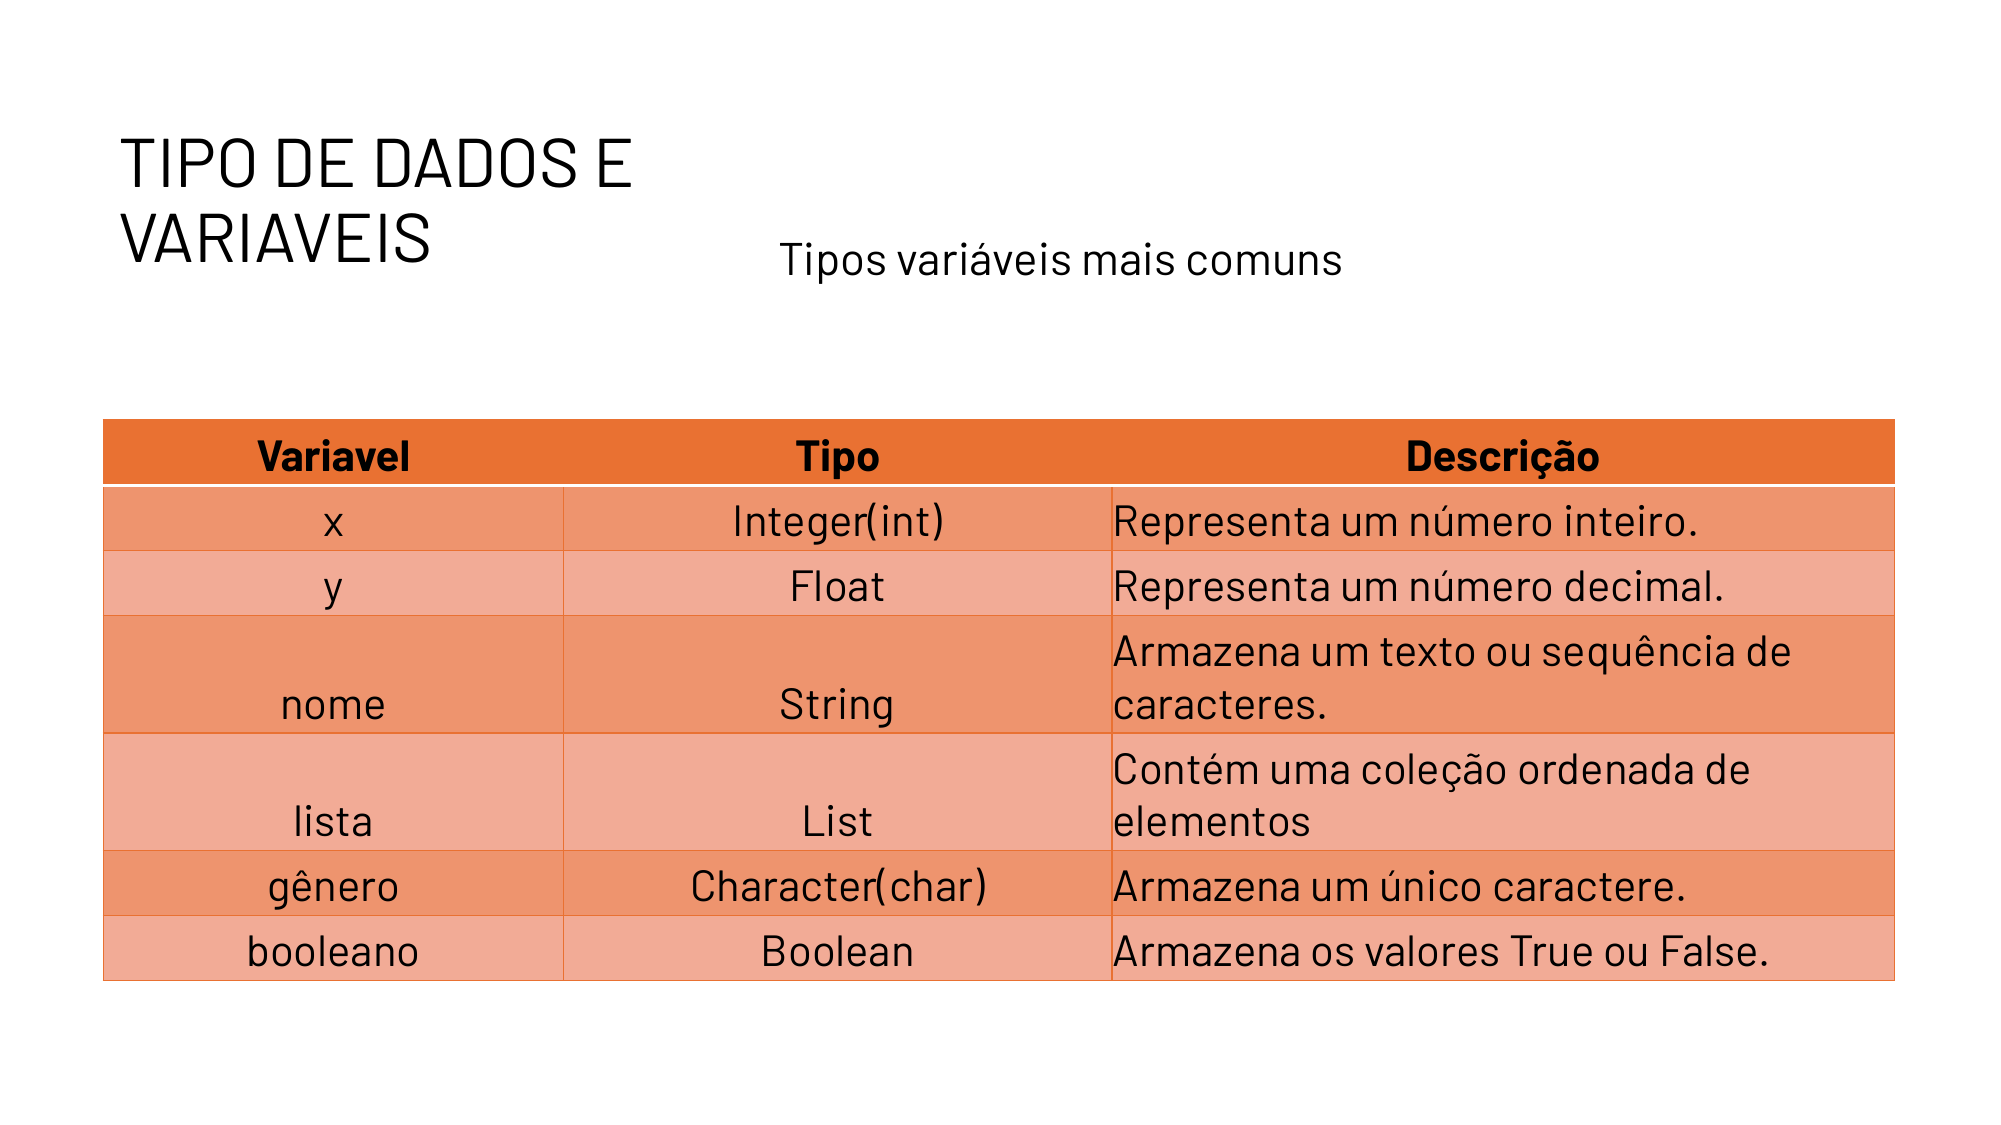

# TIPO DE DADOS E VARIAVEIS

Tipos variáveis mais comuns

| Variavel | Tipo | Descrição |
| --- | --- | --- |
| x | Integer(int) | Representa um número inteiro. |
| y | Float | Representa um número decimal. |
| nome | String | Armazena um texto ou sequência de caracteres. |
| lista | List | Contém uma coleção ordenada de elementos |
| gênero | Character(char) | Armazena um único caractere. |
| booleano | Boolean | Armazena os valores True ou False. |